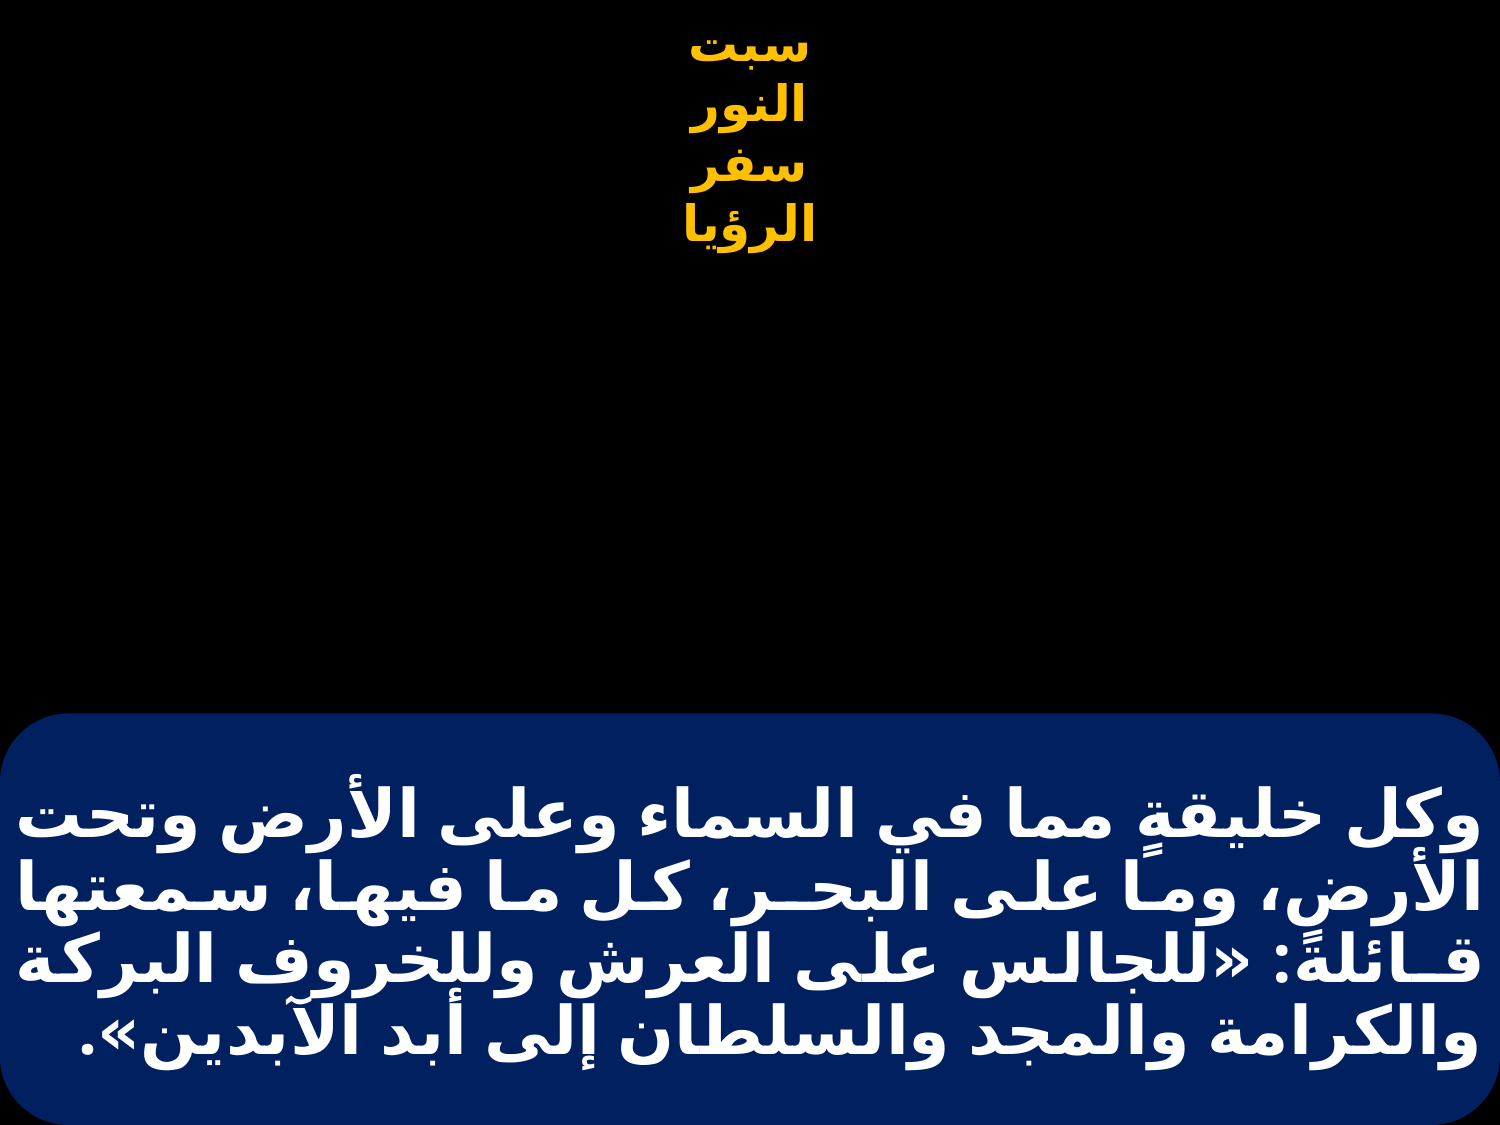

# وكل خليقةٍ مما في السماء وعلى الأرض وتحت الأرض، وما على البحـر، كل ما فيها، سمعتها قـائلةً: «للجالس على العرش وللخروف البركة والكرامة والمجد والسلطان إلى أبد الآبدين».